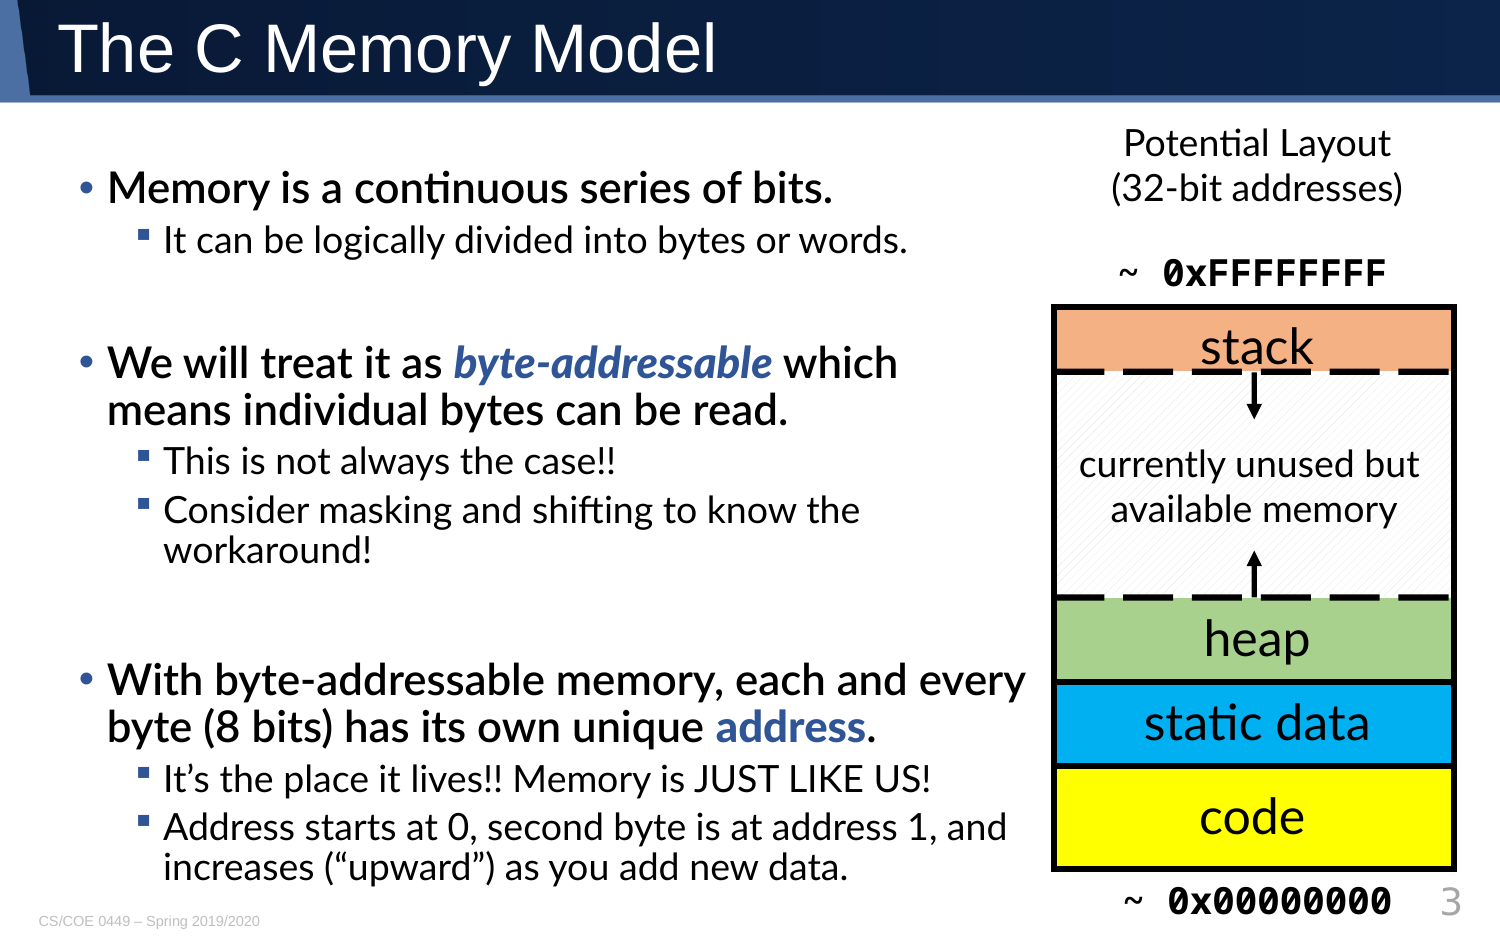

# The C Memory Model
Potential Layout
(32-bit addresses)
~ 0xFFFFFFFF

stack

currently unused but
available memory

heap

static data

code
~ 0x00000000

Memory is a continuous series of bits.
It can be logically divided into bytes or words.

We will treat it as byte-addressable which means individual bytes can be read.
This is not always the case!!
Consider masking and shifting to know the workaround!

With byte-addressable memory, each and every byte (8 bits) has its own unique address.
It’s the place it lives!! Memory is JUST LIKE US!
Address starts at 0, second byte is at address 1, and increases (“upward”) as you add new data.
3
CS/COE 0449 – Spring 2019/2020